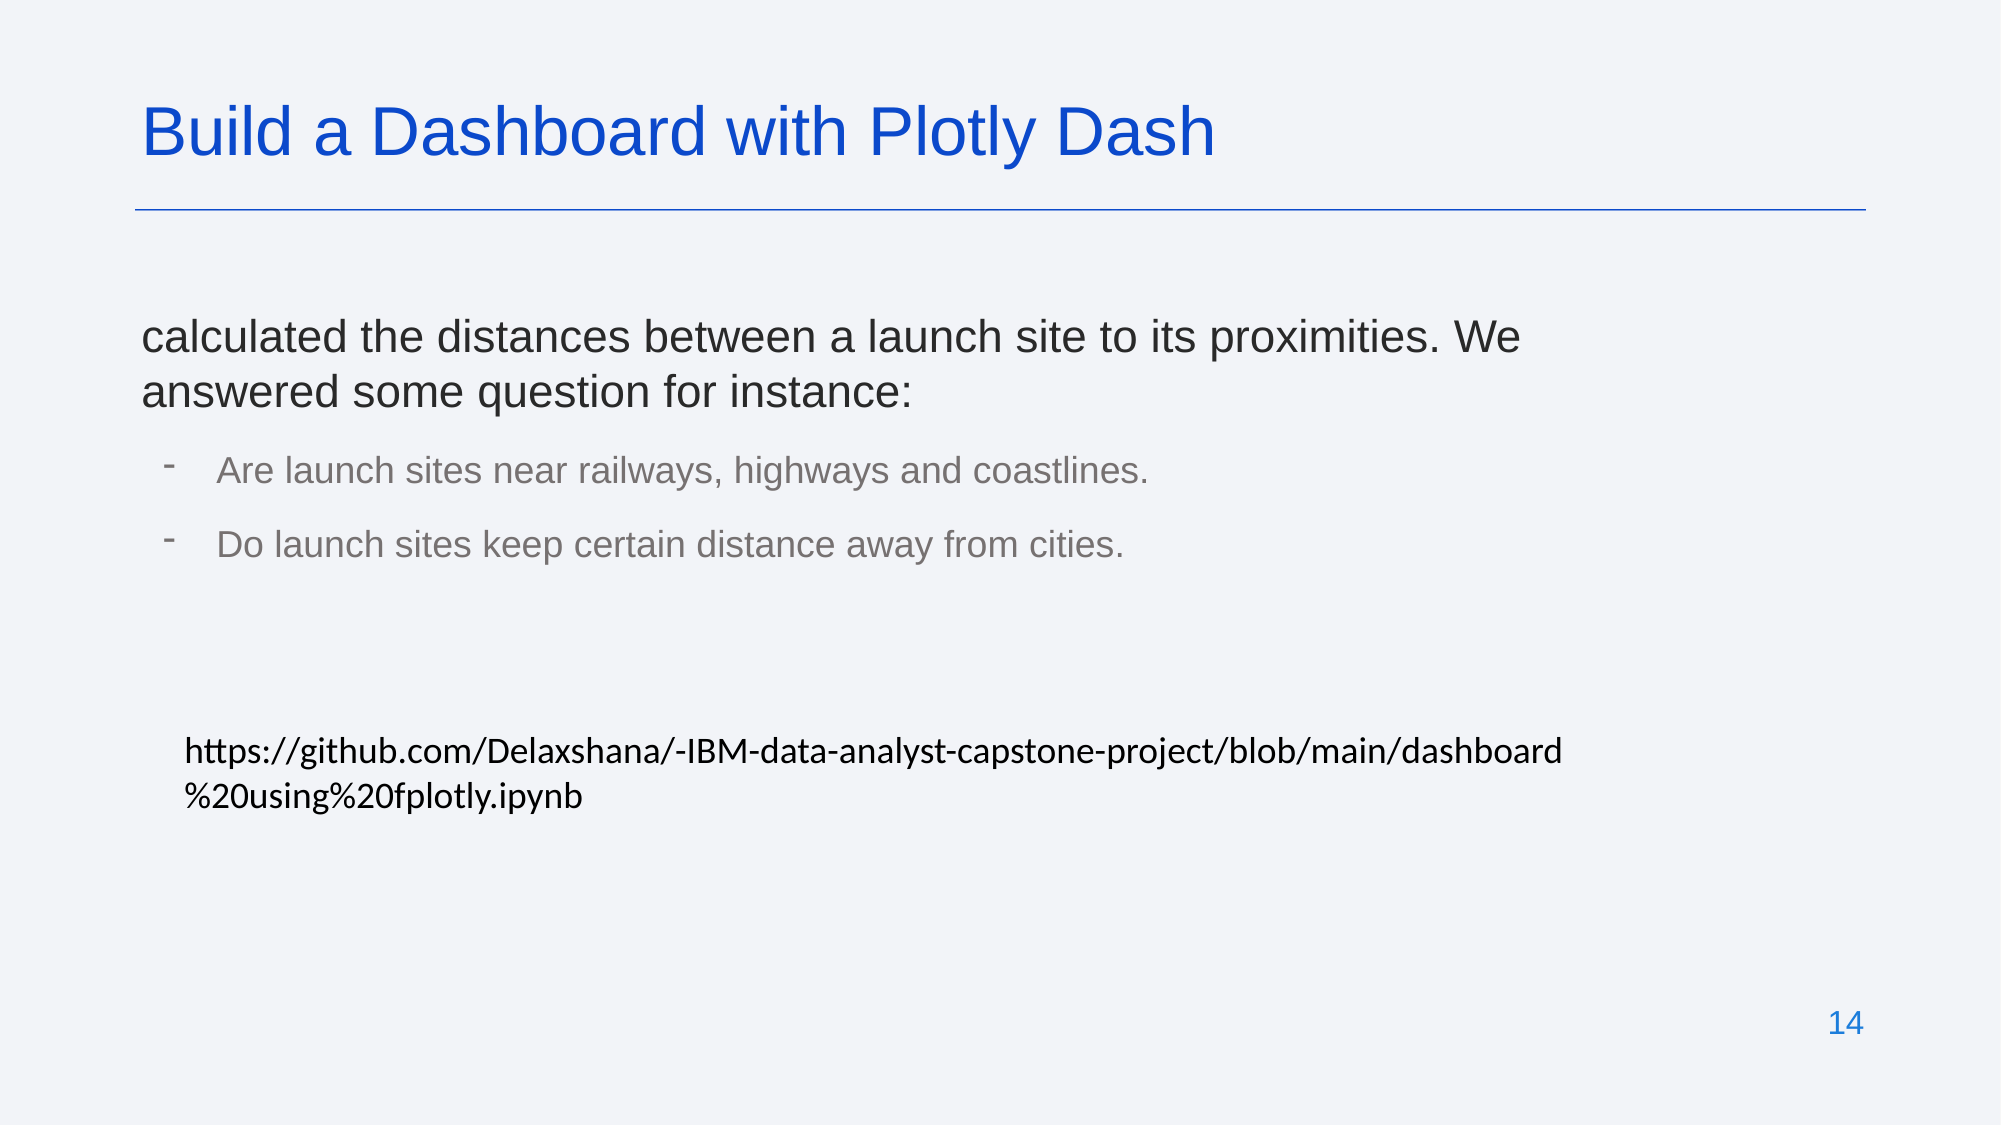

Build a Dashboard with Plotly Dash
calculated the distances between a launch site to its proximities. We answered some question for instance:
Are launch sites near railways, highways and coastlines.
Do launch sites keep certain distance away from cities.

https://github.com/Delaxshana/-IBM-data-analyst-capstone-project/blob/main/dashboard%20using%20fplotly.ipynb
14